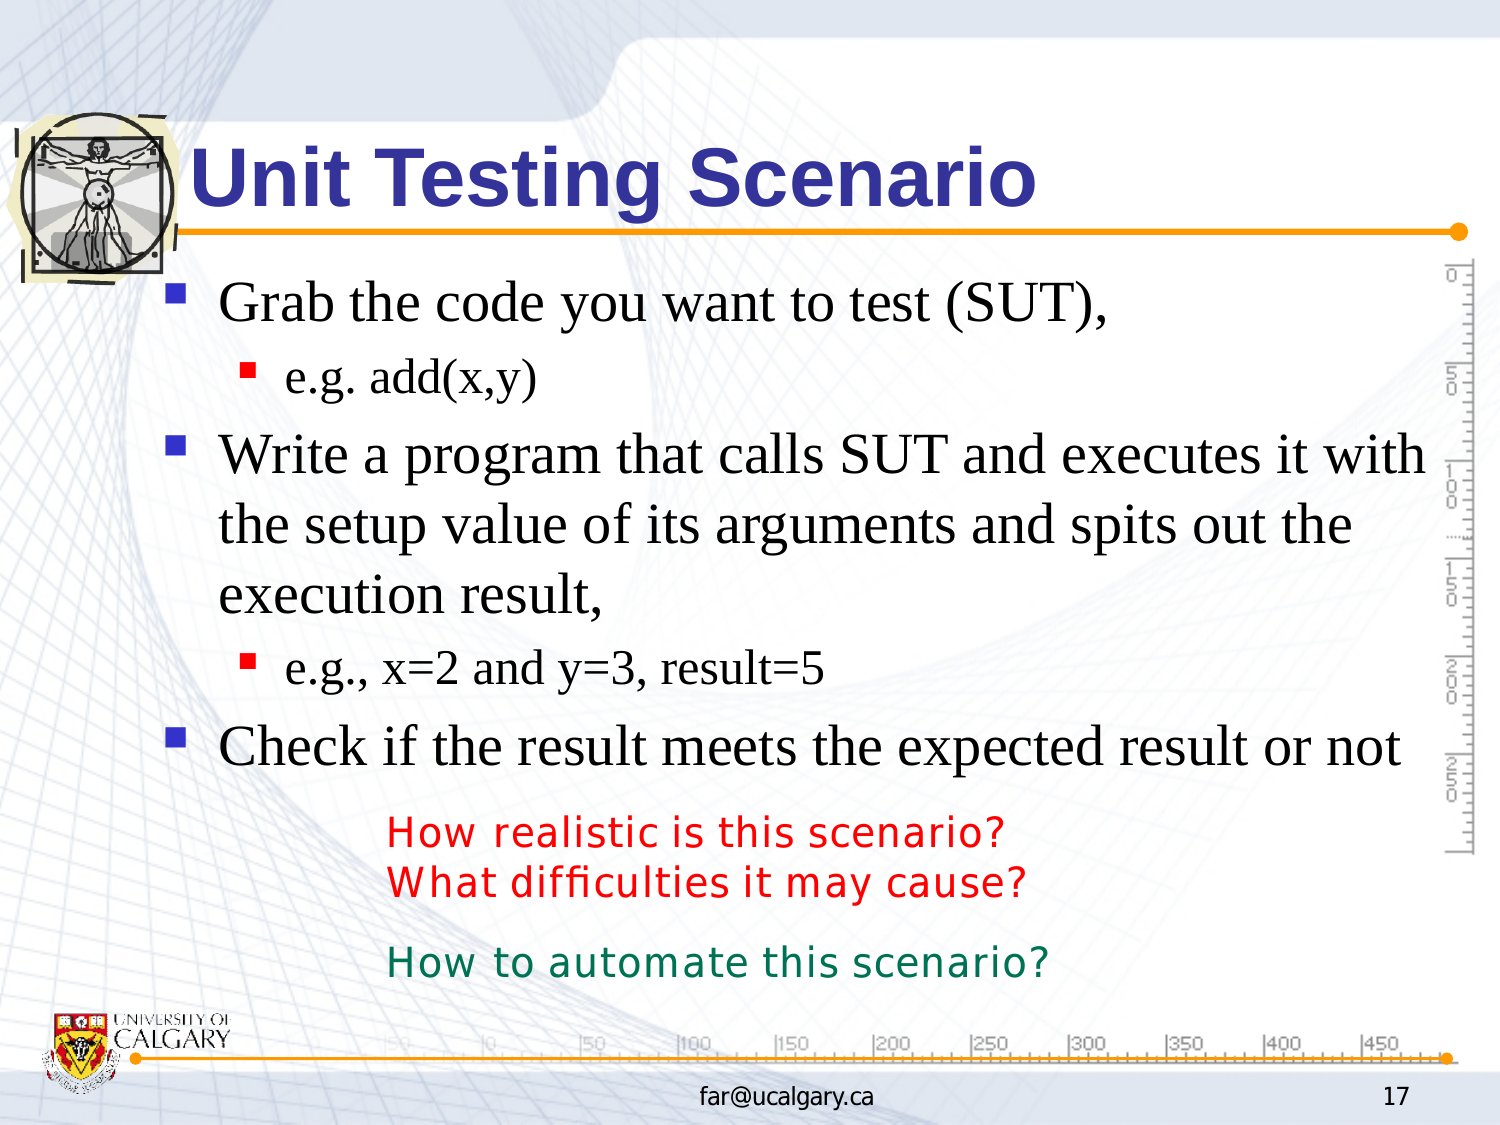

# Unit Testing Scenario
Grab the code you want to test (SUT),
e.g. add(x,y)
Write a program that calls SUT and executes it with the setup value of its arguments and spits out the execution result,
e.g., x=2 and y=3, result=5
Check if the result meets the expected result or not
How realistic is this scenario?
What difficulties it may cause?
How to automate this scenario?
far@ucalgary.ca
17